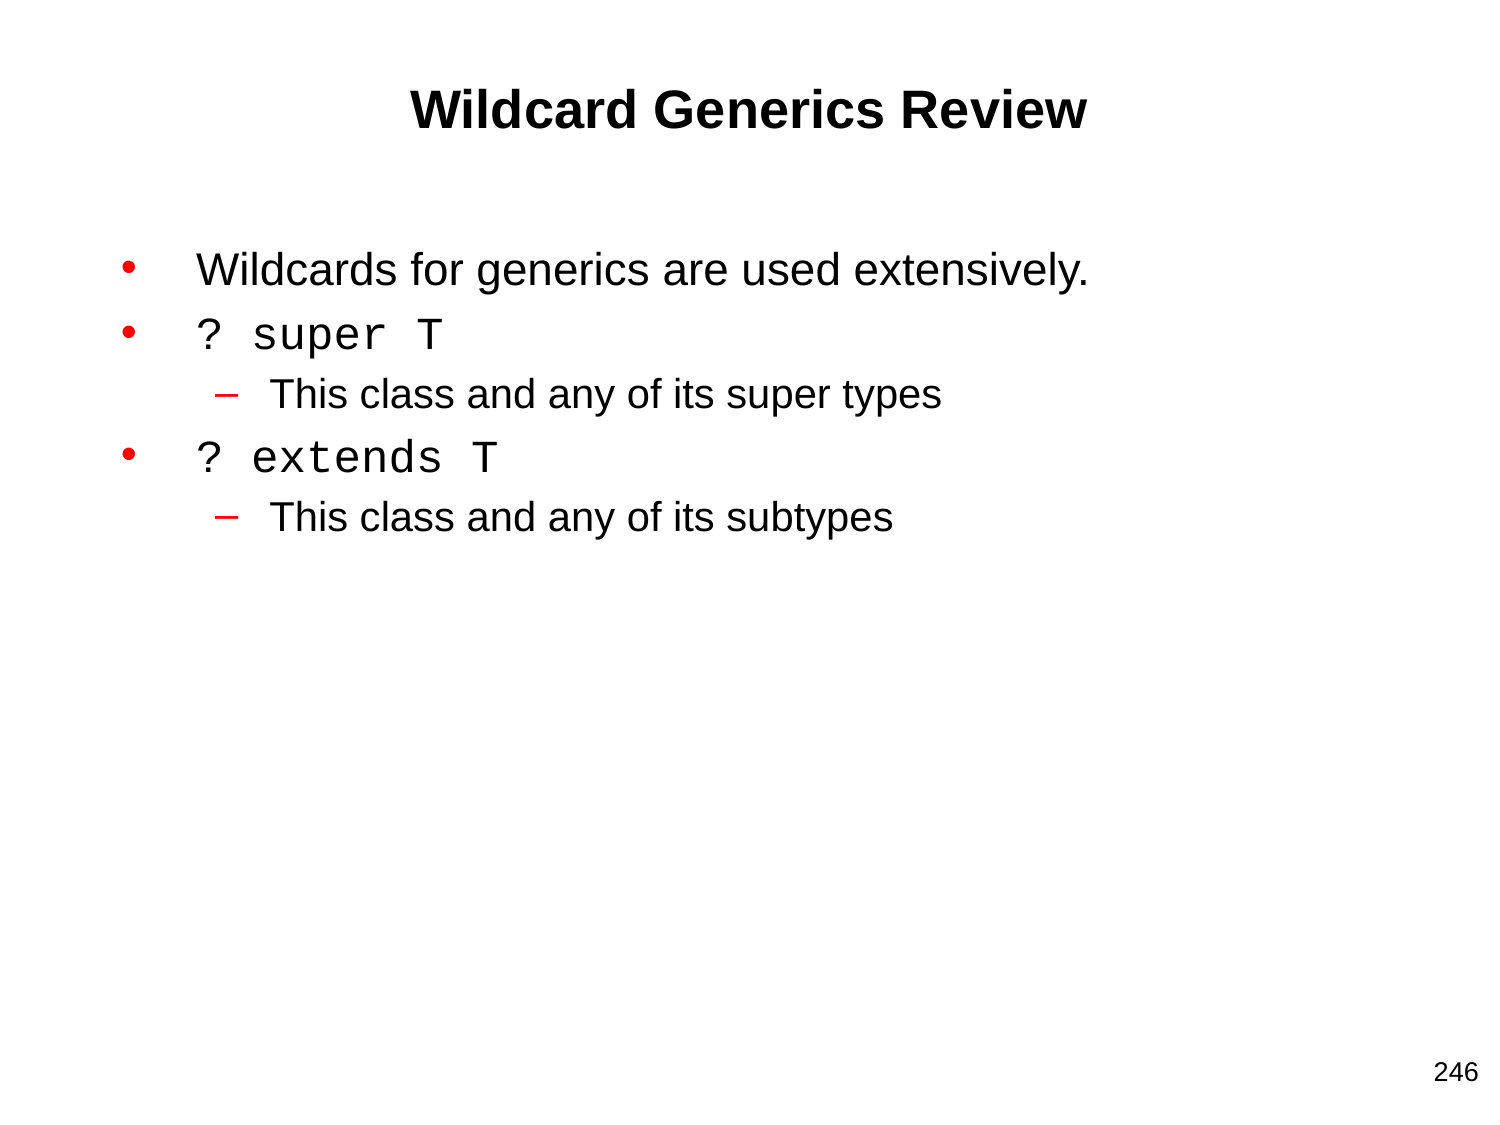

# Wildcard Generics Review
Wildcards for generics are used extensively.
? super T
This class and any of its super types
? extends T
This class and any of its subtypes
246